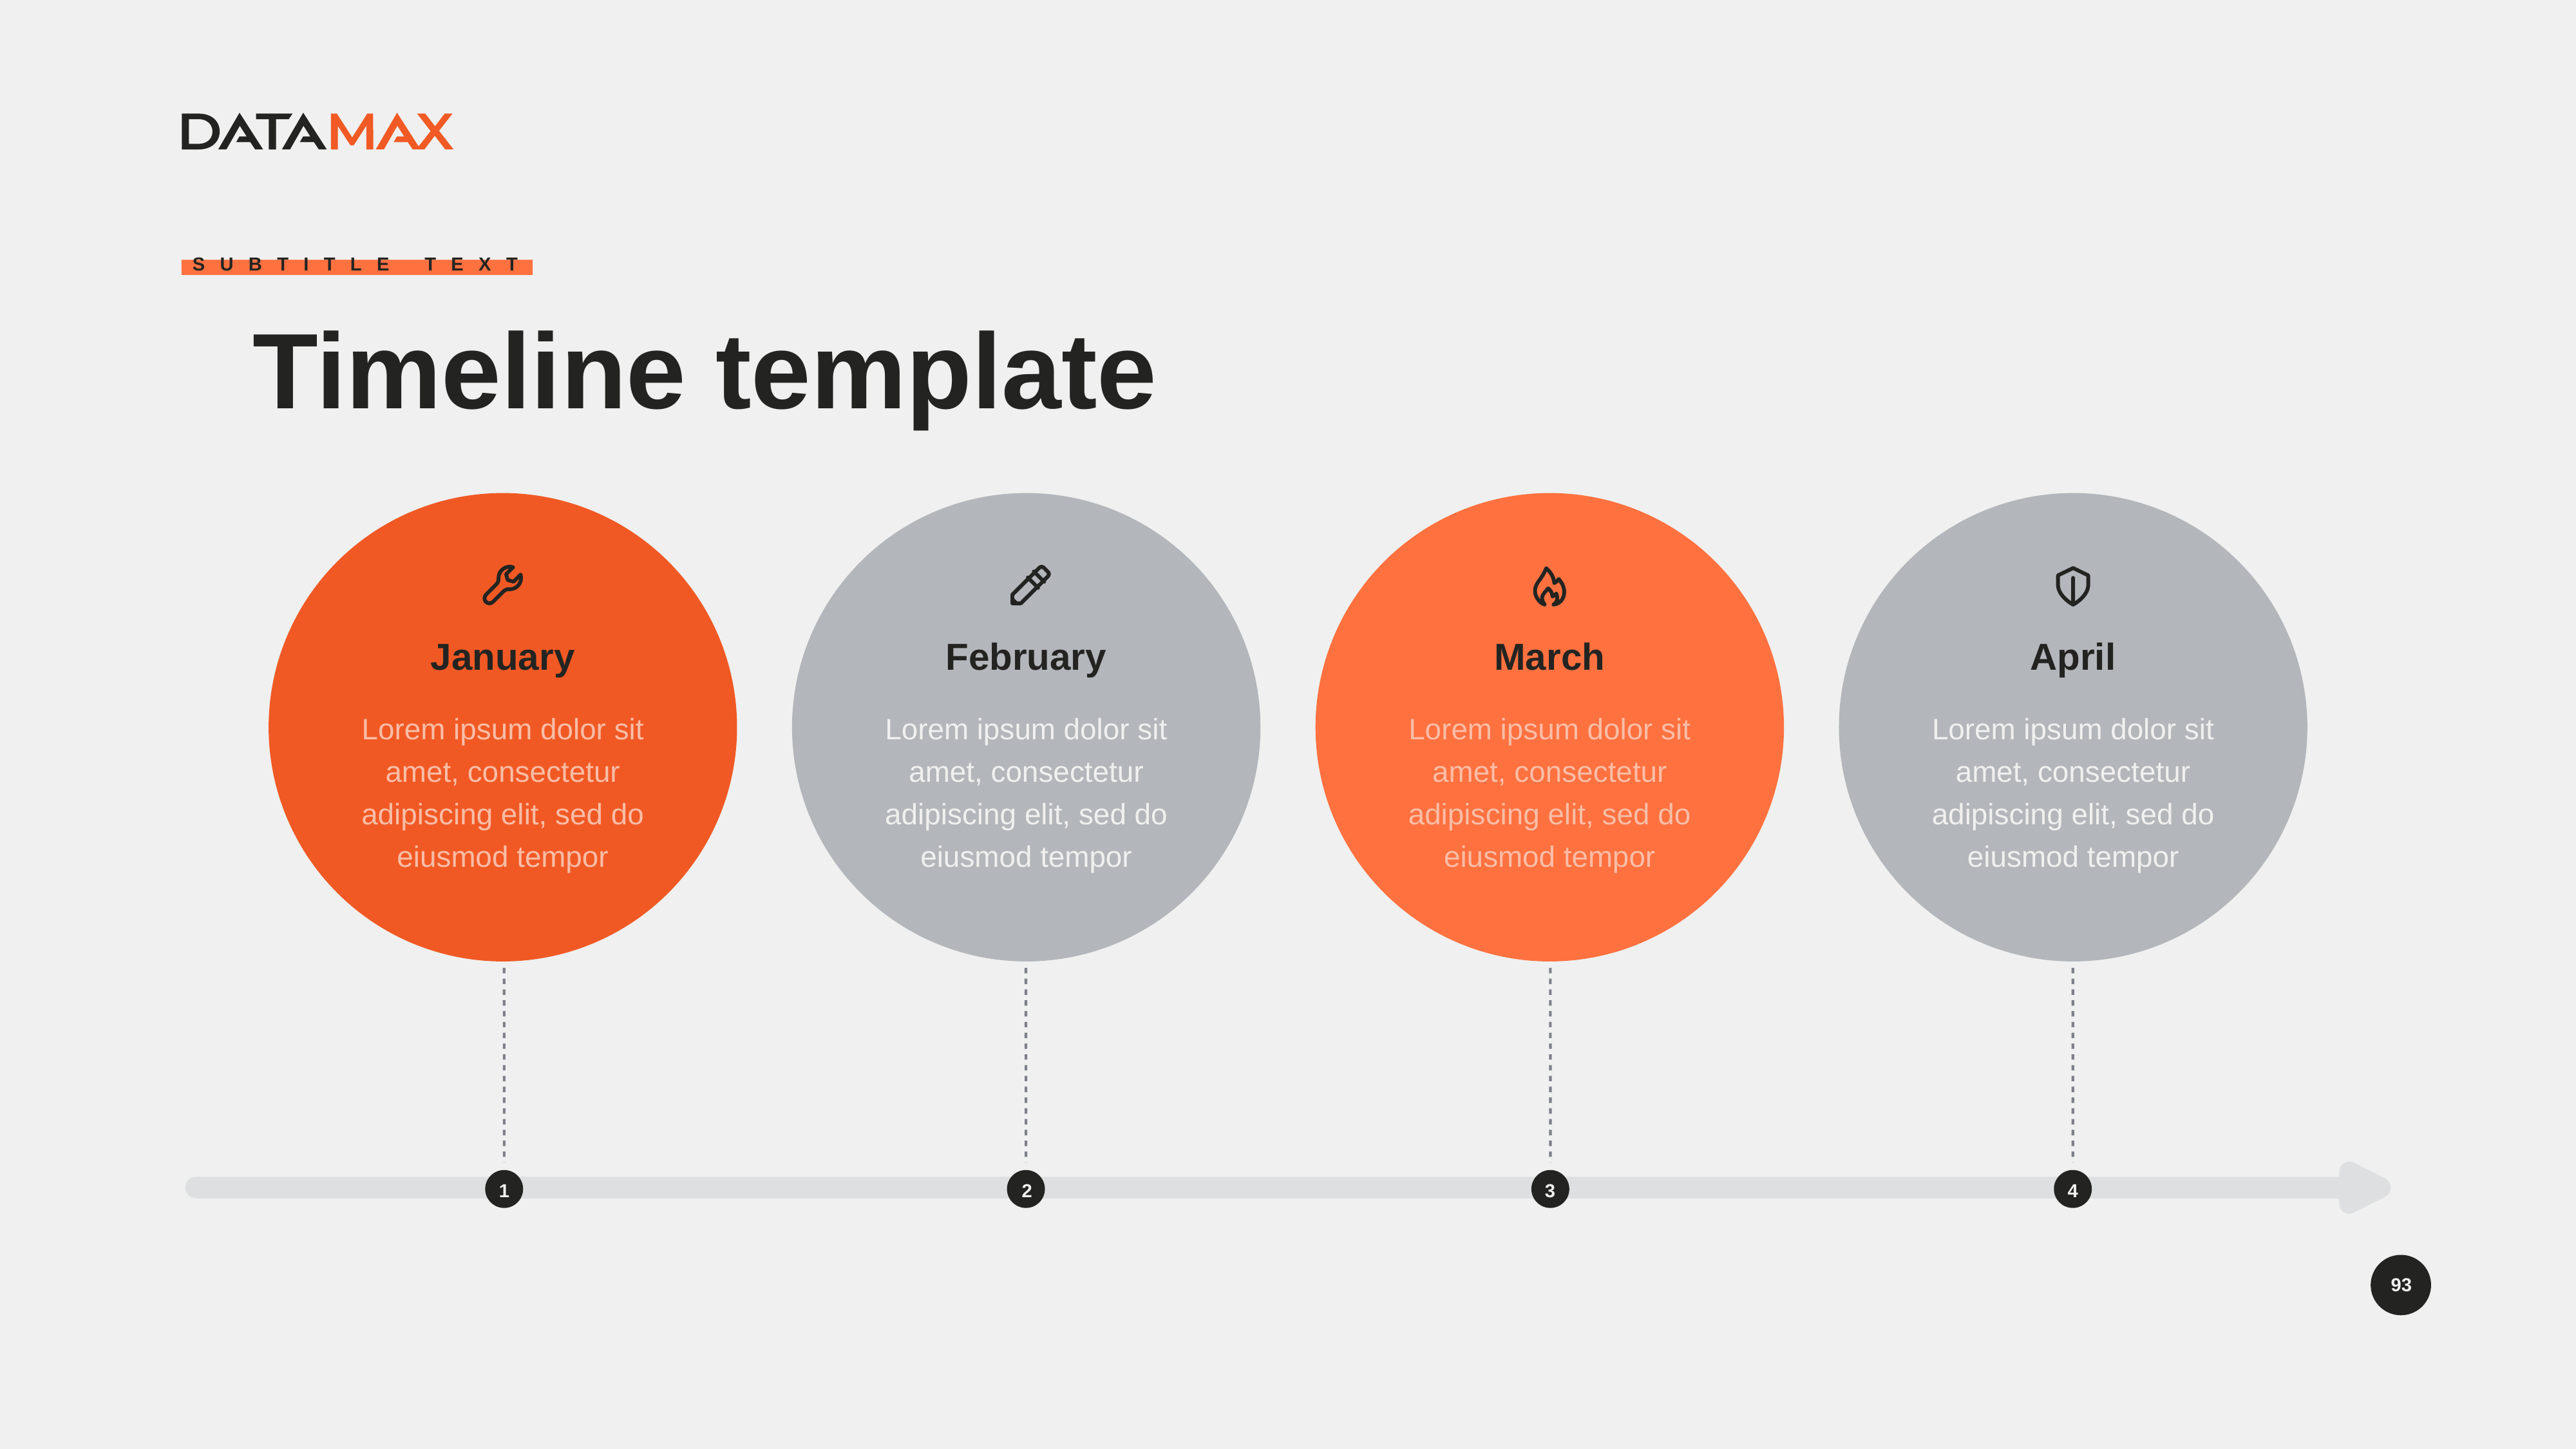

Subtitle Text

Timeline template

January
Lorem ipsum dolor sit amet, consectetur adipiscing elit, sed do eiusmod tempor

1

February
Lorem ipsum dolor sit amet, consectetur adipiscing elit, sed do eiusmod tempor

2

March
Lorem ipsum dolor sit amet, consectetur adipiscing elit, sed do eiusmod tempor

3

April
Lorem ipsum dolor sit amet, consectetur adipiscing elit, sed do eiusmod tempor

4

93